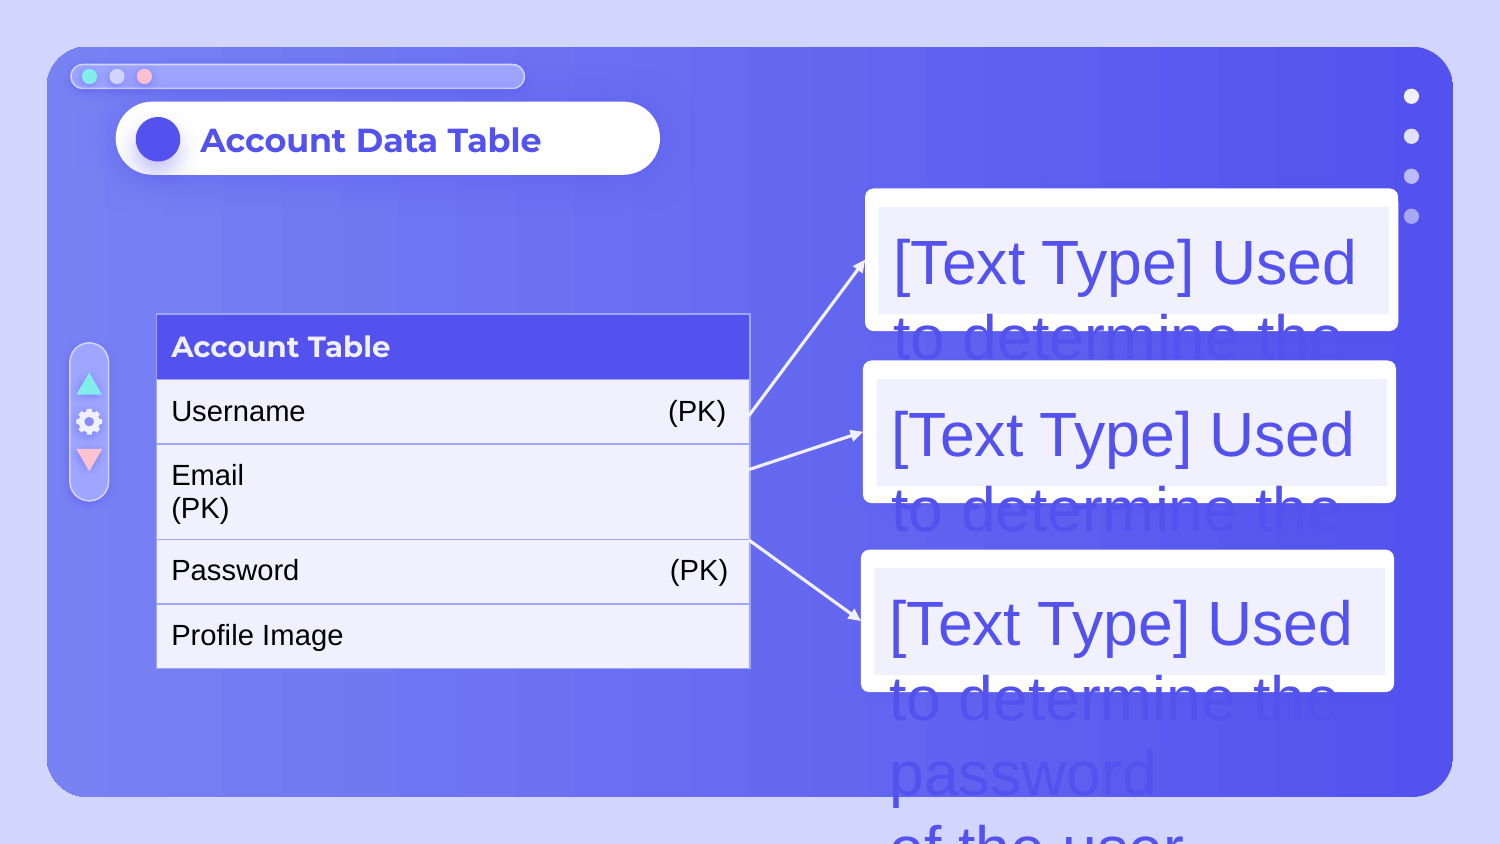

# Account Data Table

[Text Type] Used to determine the username
of the user
| Account Table |
| --- |
| Username (PK) |
| Email (PK) |
| Password (PK) |
| Profile Image |

[Text Type] Used to determine the email
of the user

[Text Type] Used to determine the password
of the user